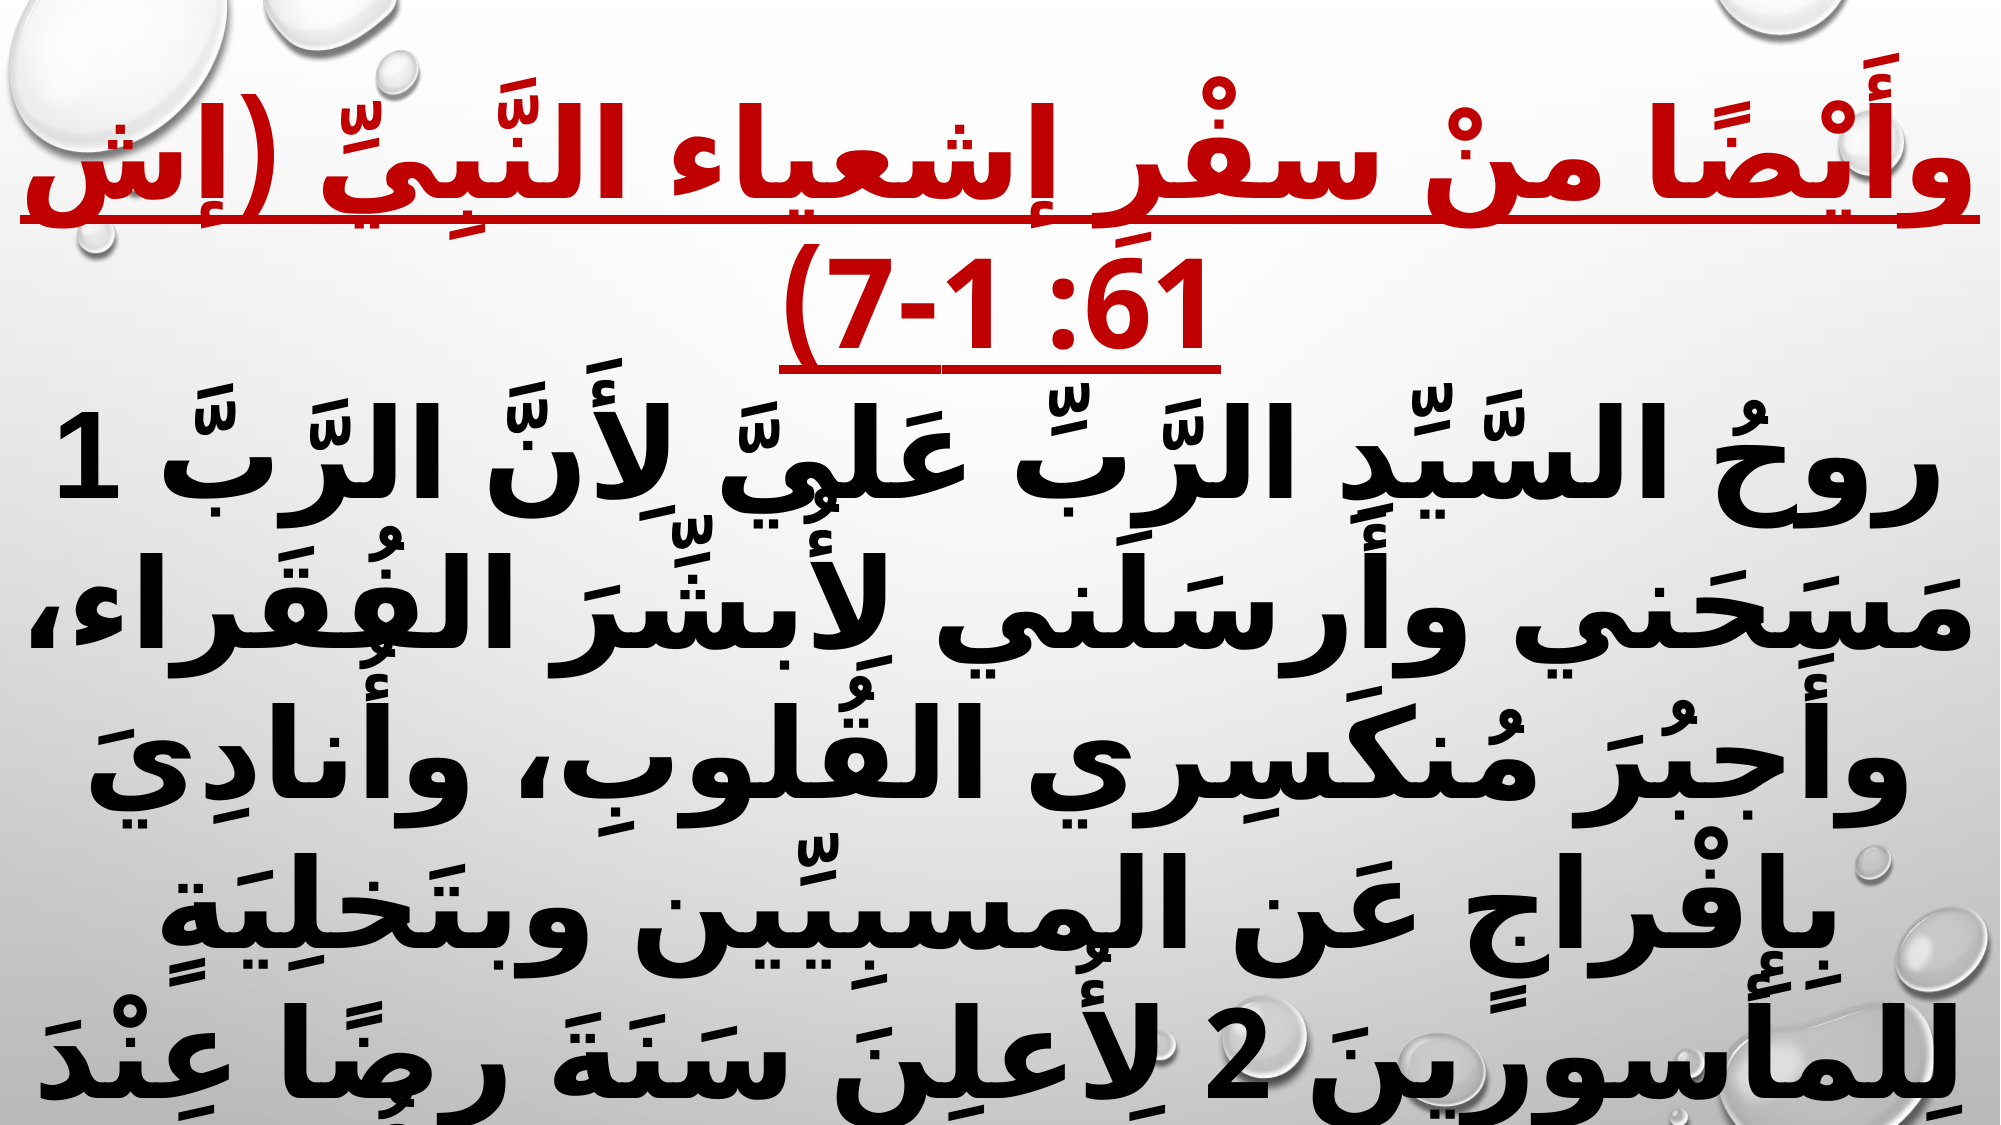

وأَيْضًا منْ سفْرِ إشعياء النَّبِيِّ (إش 61: 1-7)
1 روحُ السَّيِّدِ الرَّبِّ عَليَّ لِأَنَّ الرَّبَّ مَسَحَني وأَرسَلَني لِأُبشِّرَ الفُقَراء، وأَجبُرَ مُنكَسِري القُلوبِ، وأُنادِيَ بِإِفْراجٍ عَن المسبِيِّين وبتَخلِيَةٍ لِلمأسورينَ 2 لِأُعلِنَ سَنَةَ رِضًا عِنْدَ الرّبِّ ويومَ انتِقامٍ لِإِلَهِنا وأُعَزِّيَ جَميعَ النَّائحين.